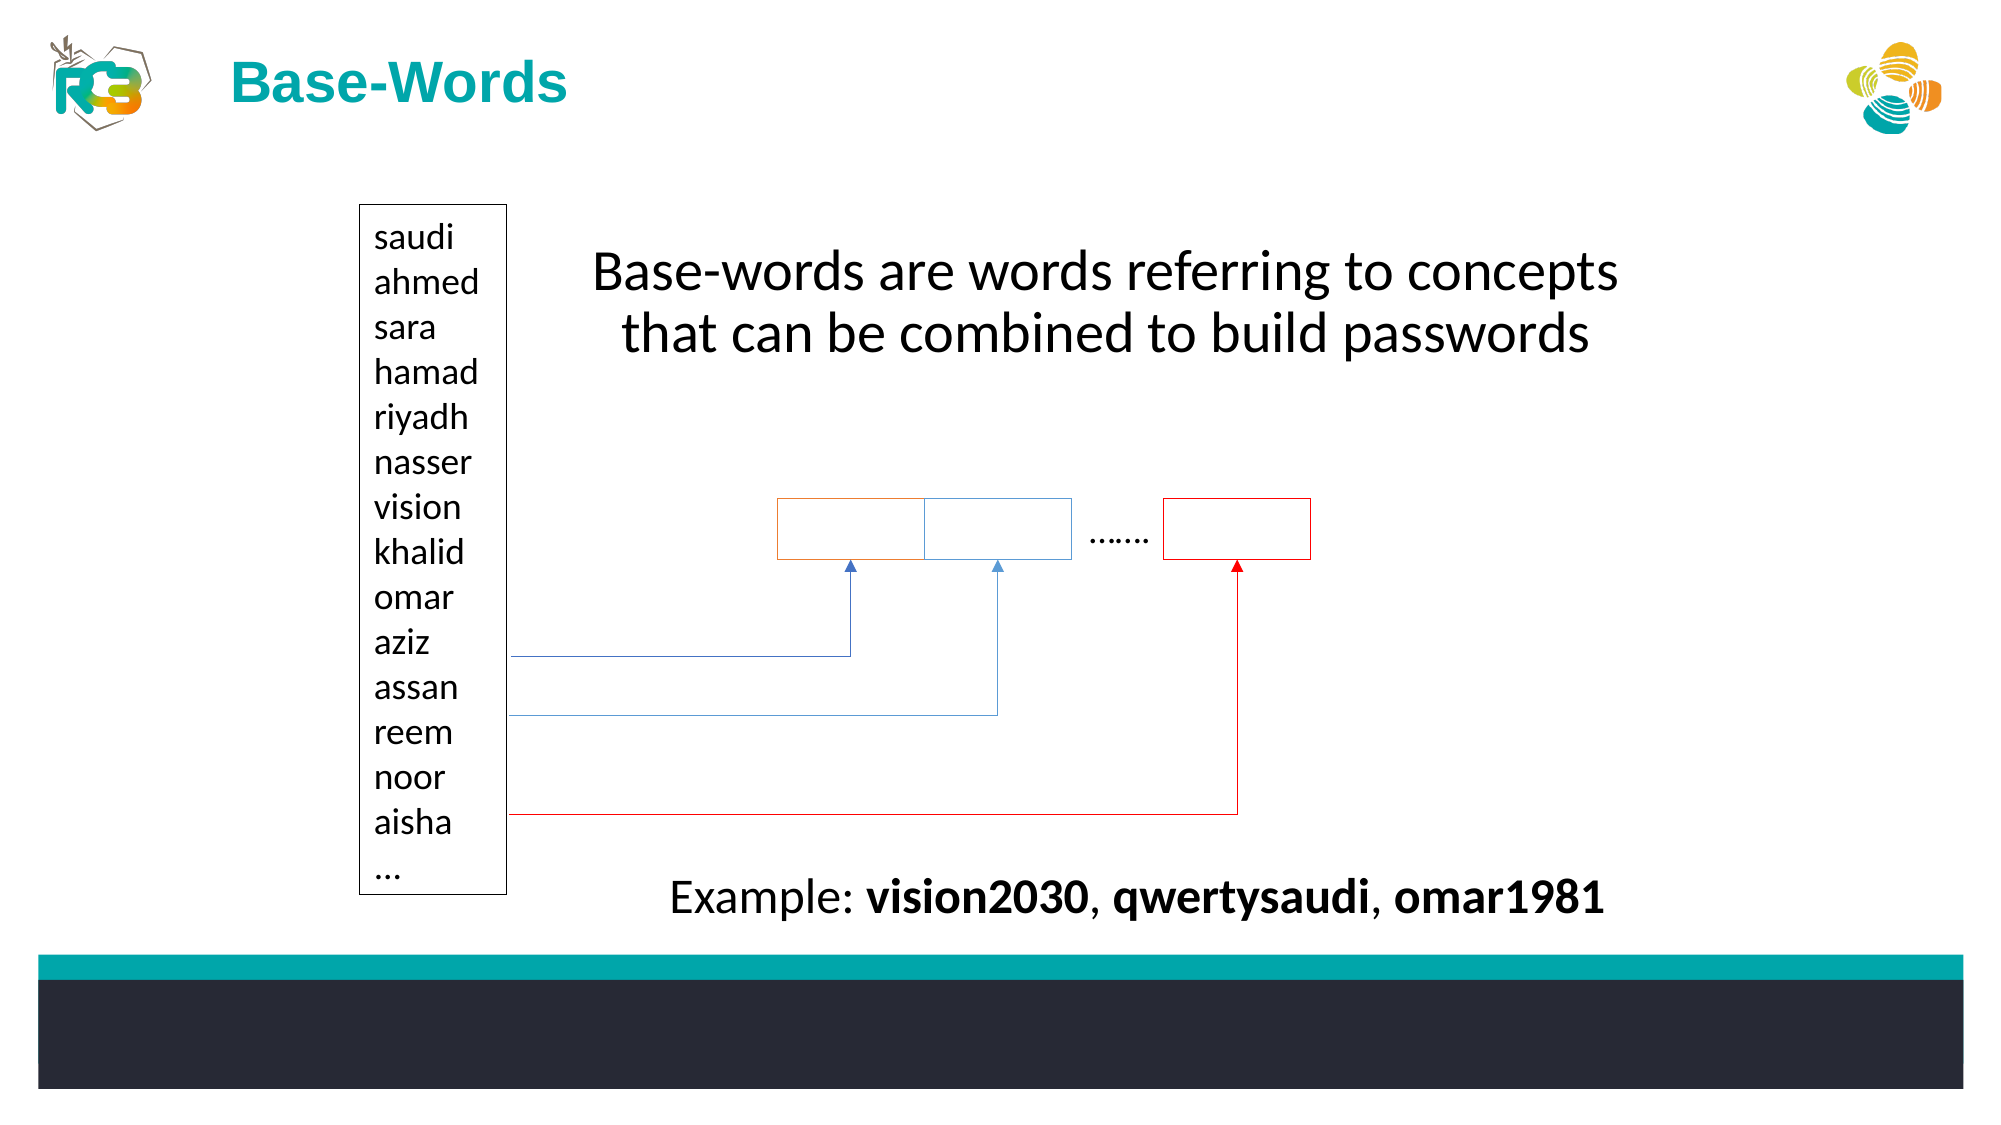

Base-Words
saudi
ahmed
sara
hamad
riyadh
nasser
vision
khalid
omar
aziz
assan
reem
noor
aisha
...
Base-words are words referring to concepts
that can be combined to build passwords

…….

Example: vision2030, qwertysaudi, omar1981